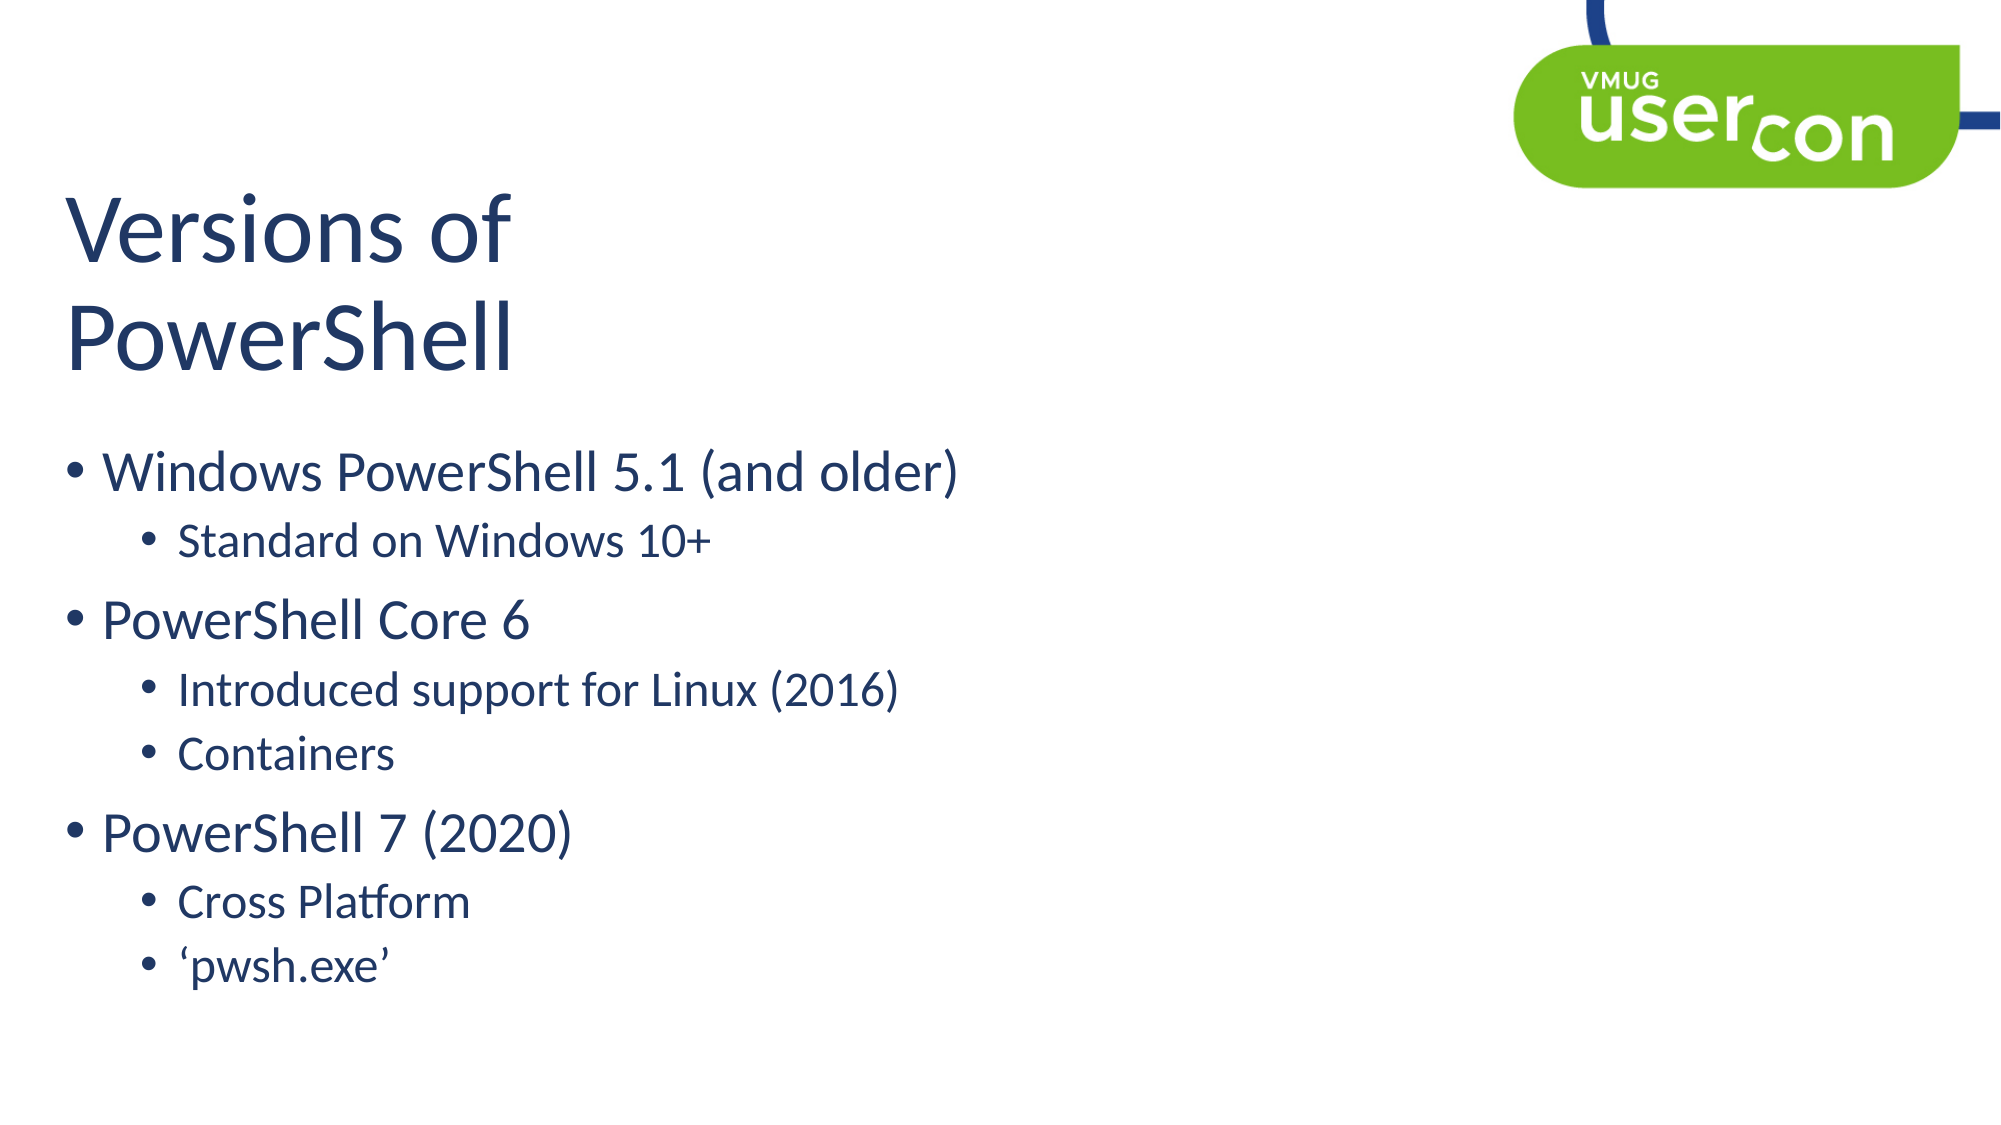

# Versions of PowerShell
Windows PowerShell 5.1 (and older)
Standard on Windows 10+
PowerShell Core 6
Introduced support for Linux (2016)
Containers
PowerShell 7 (2020)
Cross Platform
‘pwsh.exe’